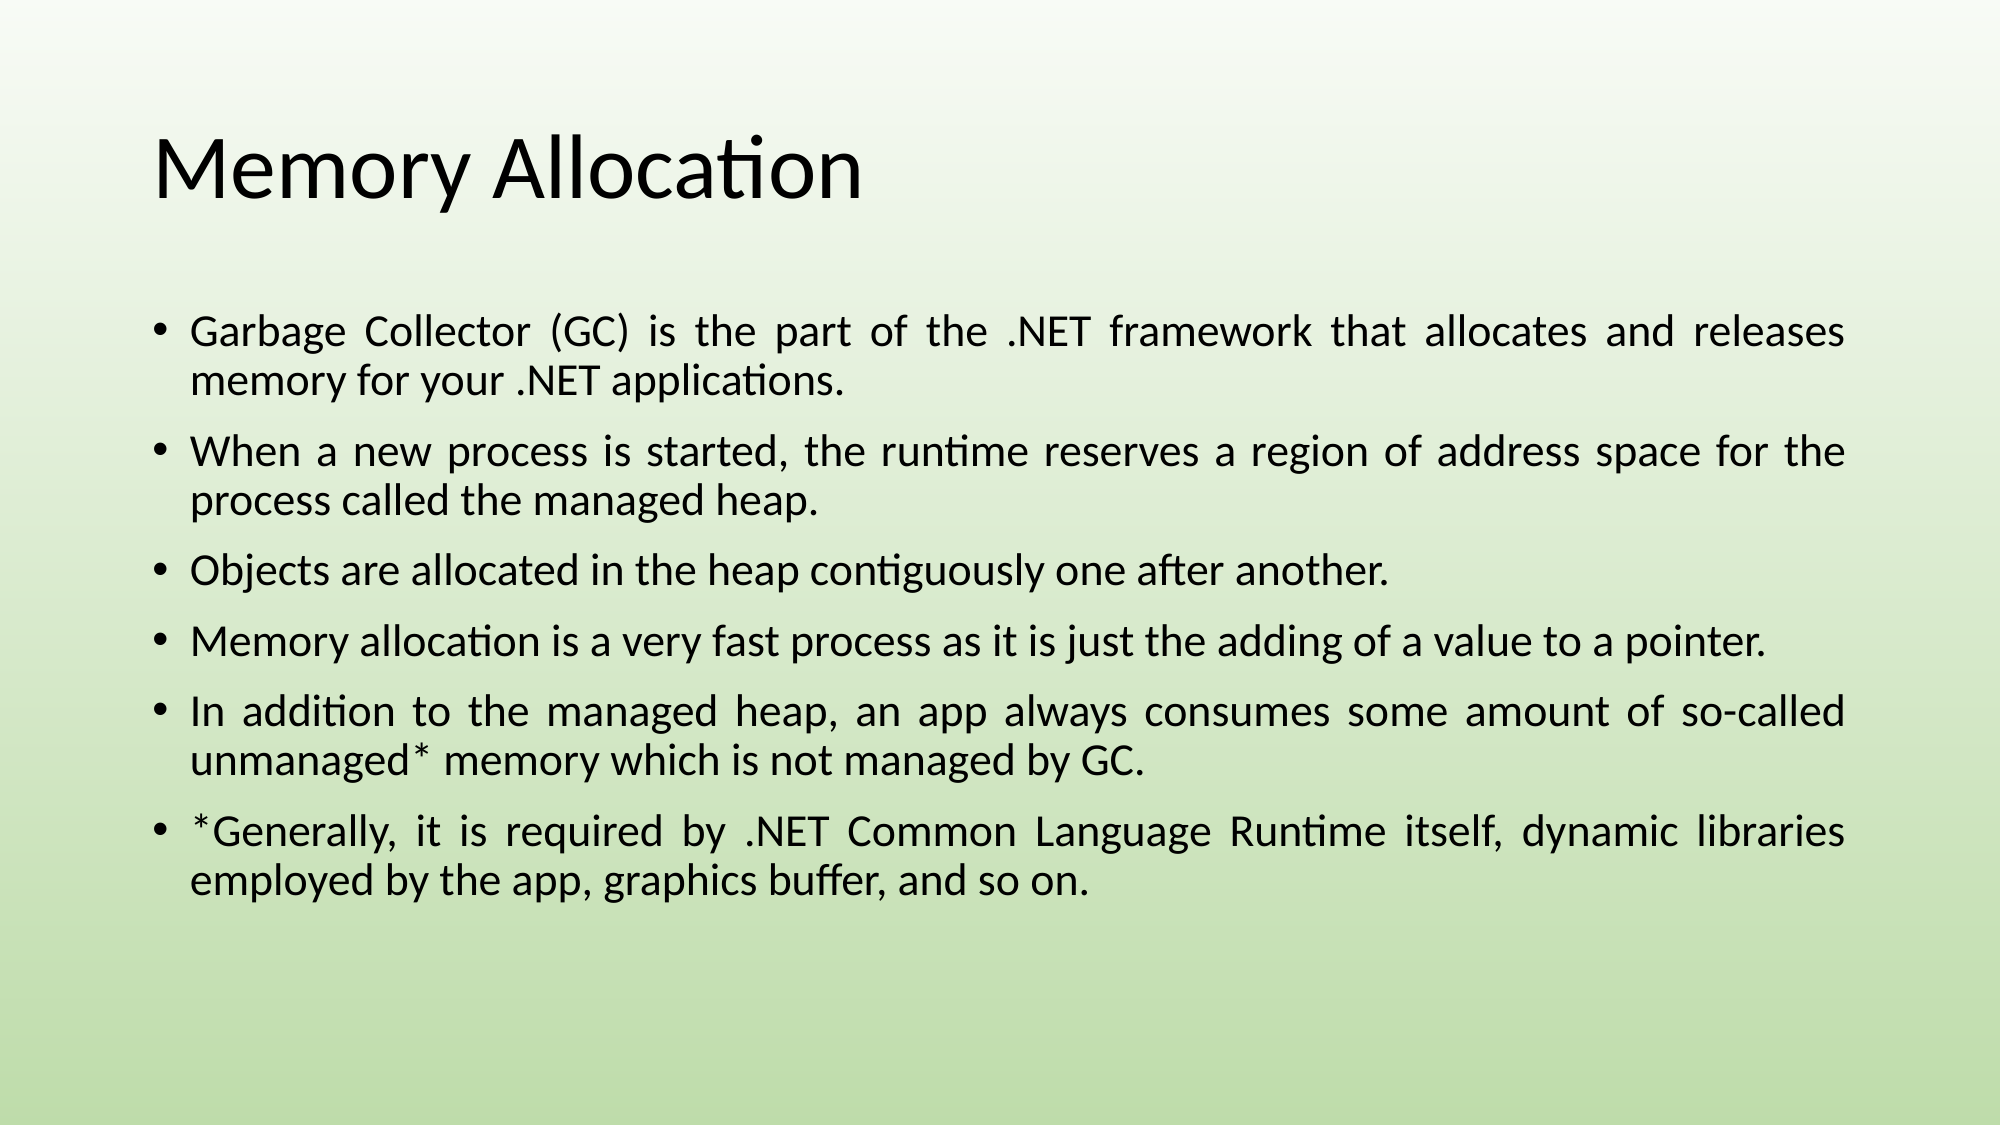

# Memory Allocation
Garbage Collector (GC) is the part of the .NET framework that allocates and releases memory for your .NET applications.
When a new process is started, the runtime reserves a region of address space for the process called the managed heap.
Objects are allocated in the heap contiguously one after another.
Memory allocation is a very fast process as it is just the adding of a value to a pointer.
In addition to the managed heap, an app always consumes some amount of so-called unmanaged* memory which is not managed by GC.
*Generally, it is required by .NET Common Language Runtime itself, dynamic libraries employed by the app, graphics buffer, and so on.